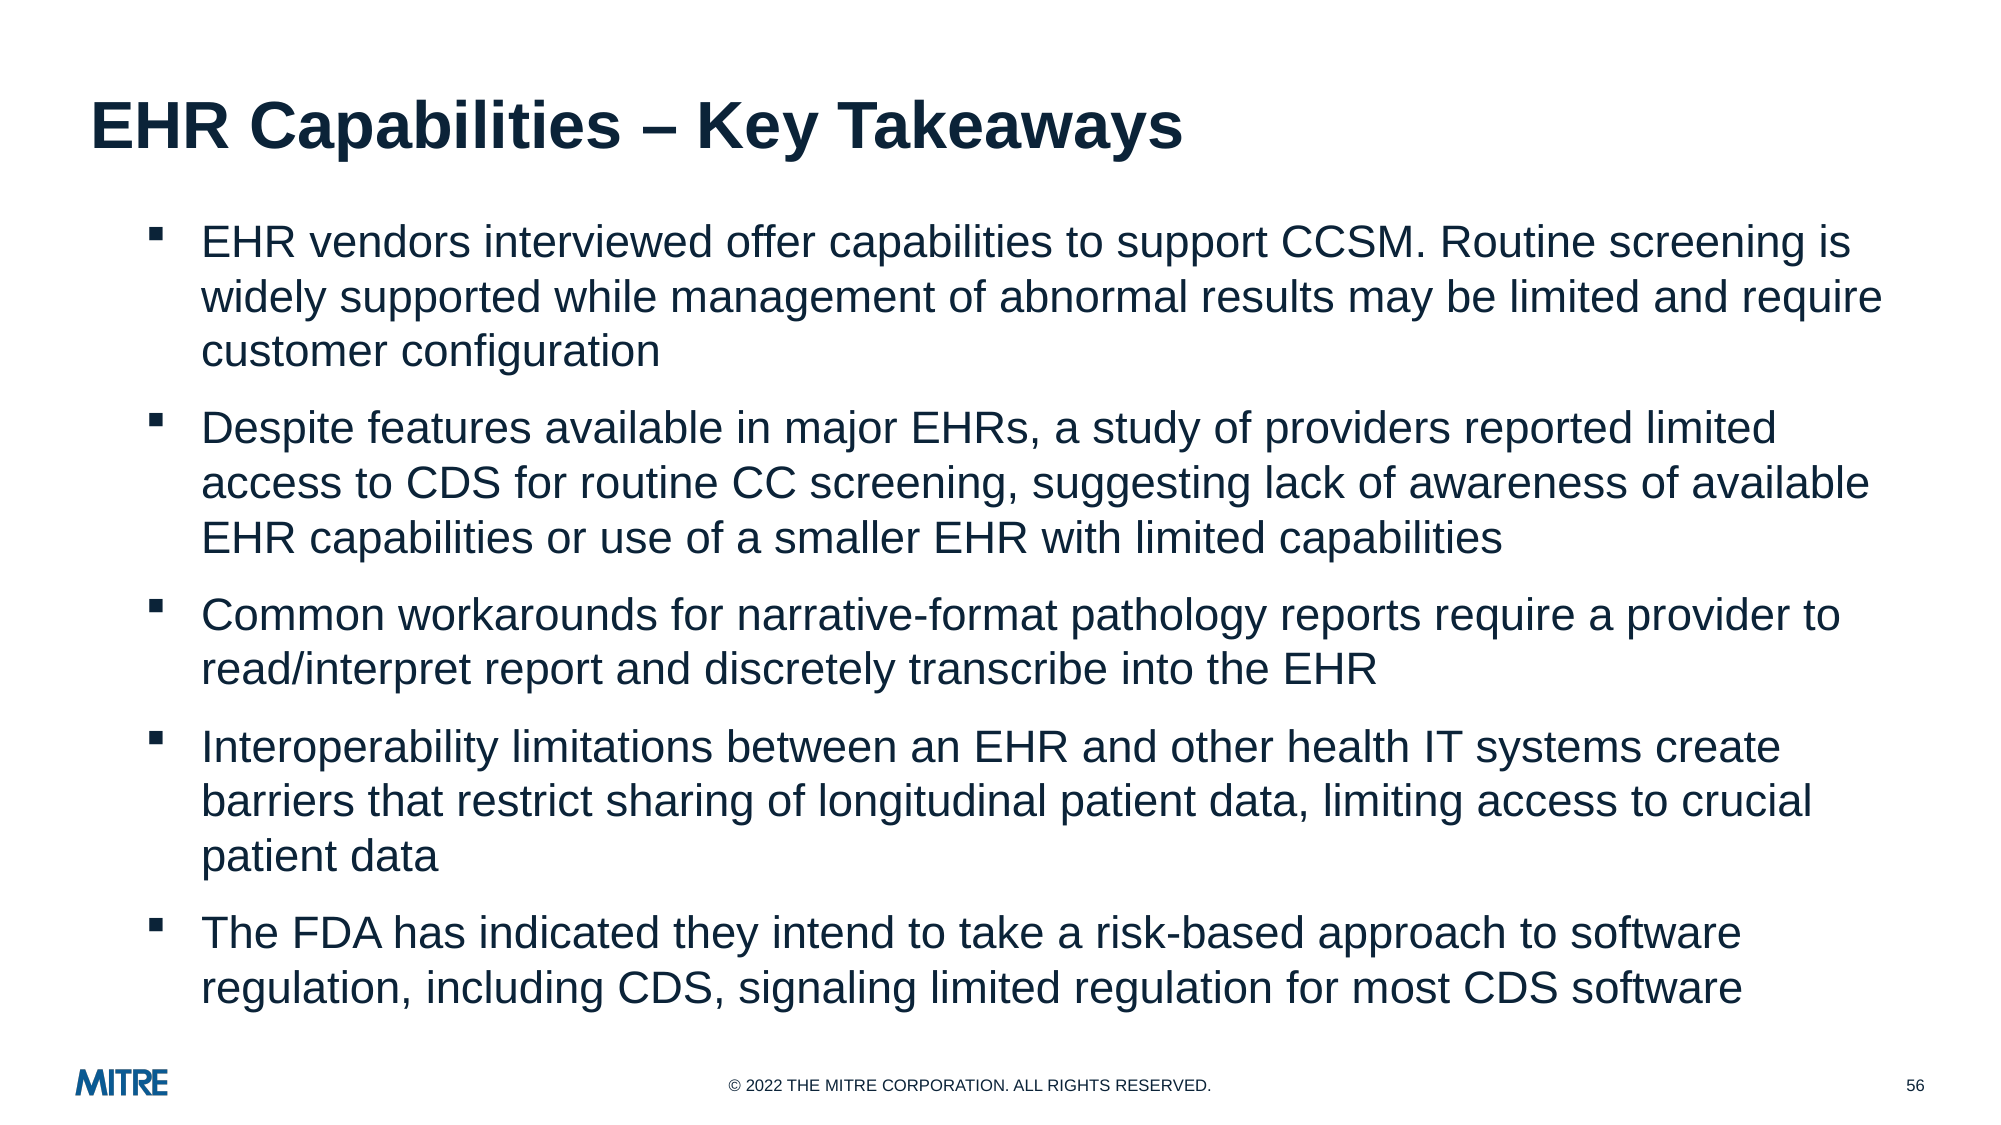

# EHR Capabilities – Key Takeaways
EHR vendors interviewed offer capabilities to support CCSM. Routine screening is widely supported while management of abnormal results may be limited and require customer configuration
Despite features available in major EHRs, a study of providers reported limited access to CDS for routine CC screening, suggesting lack of awareness of available EHR capabilities or use of a smaller EHR with limited capabilities
Common workarounds for narrative-format pathology reports require a provider to read/interpret report and discretely transcribe into the EHR
Interoperability limitations between an EHR and other health IT systems create barriers that restrict sharing of longitudinal patient data, limiting access to crucial patient data
The FDA has indicated they intend to take a risk-based approach to software regulation, including CDS, signaling limited regulation for most CDS software
56